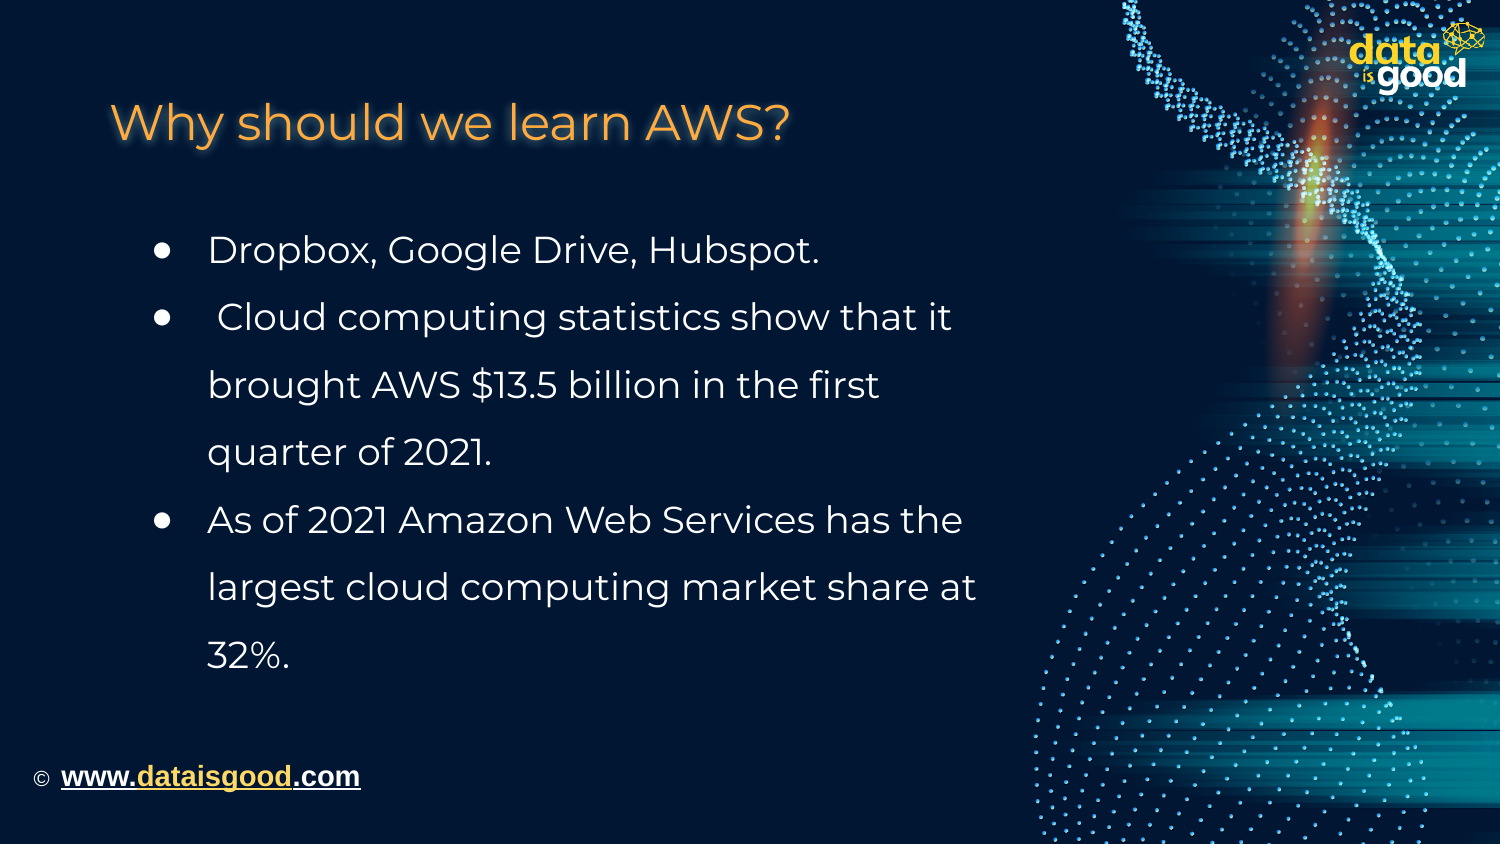

# Why should we learn AWS?
Dropbox, Google Drive, Hubspot.
 Cloud computing statistics show that it brought AWS $13.5 billion in the first quarter of 2021.
As of 2021 Amazon Web Services has the largest cloud computing market share at 32%.